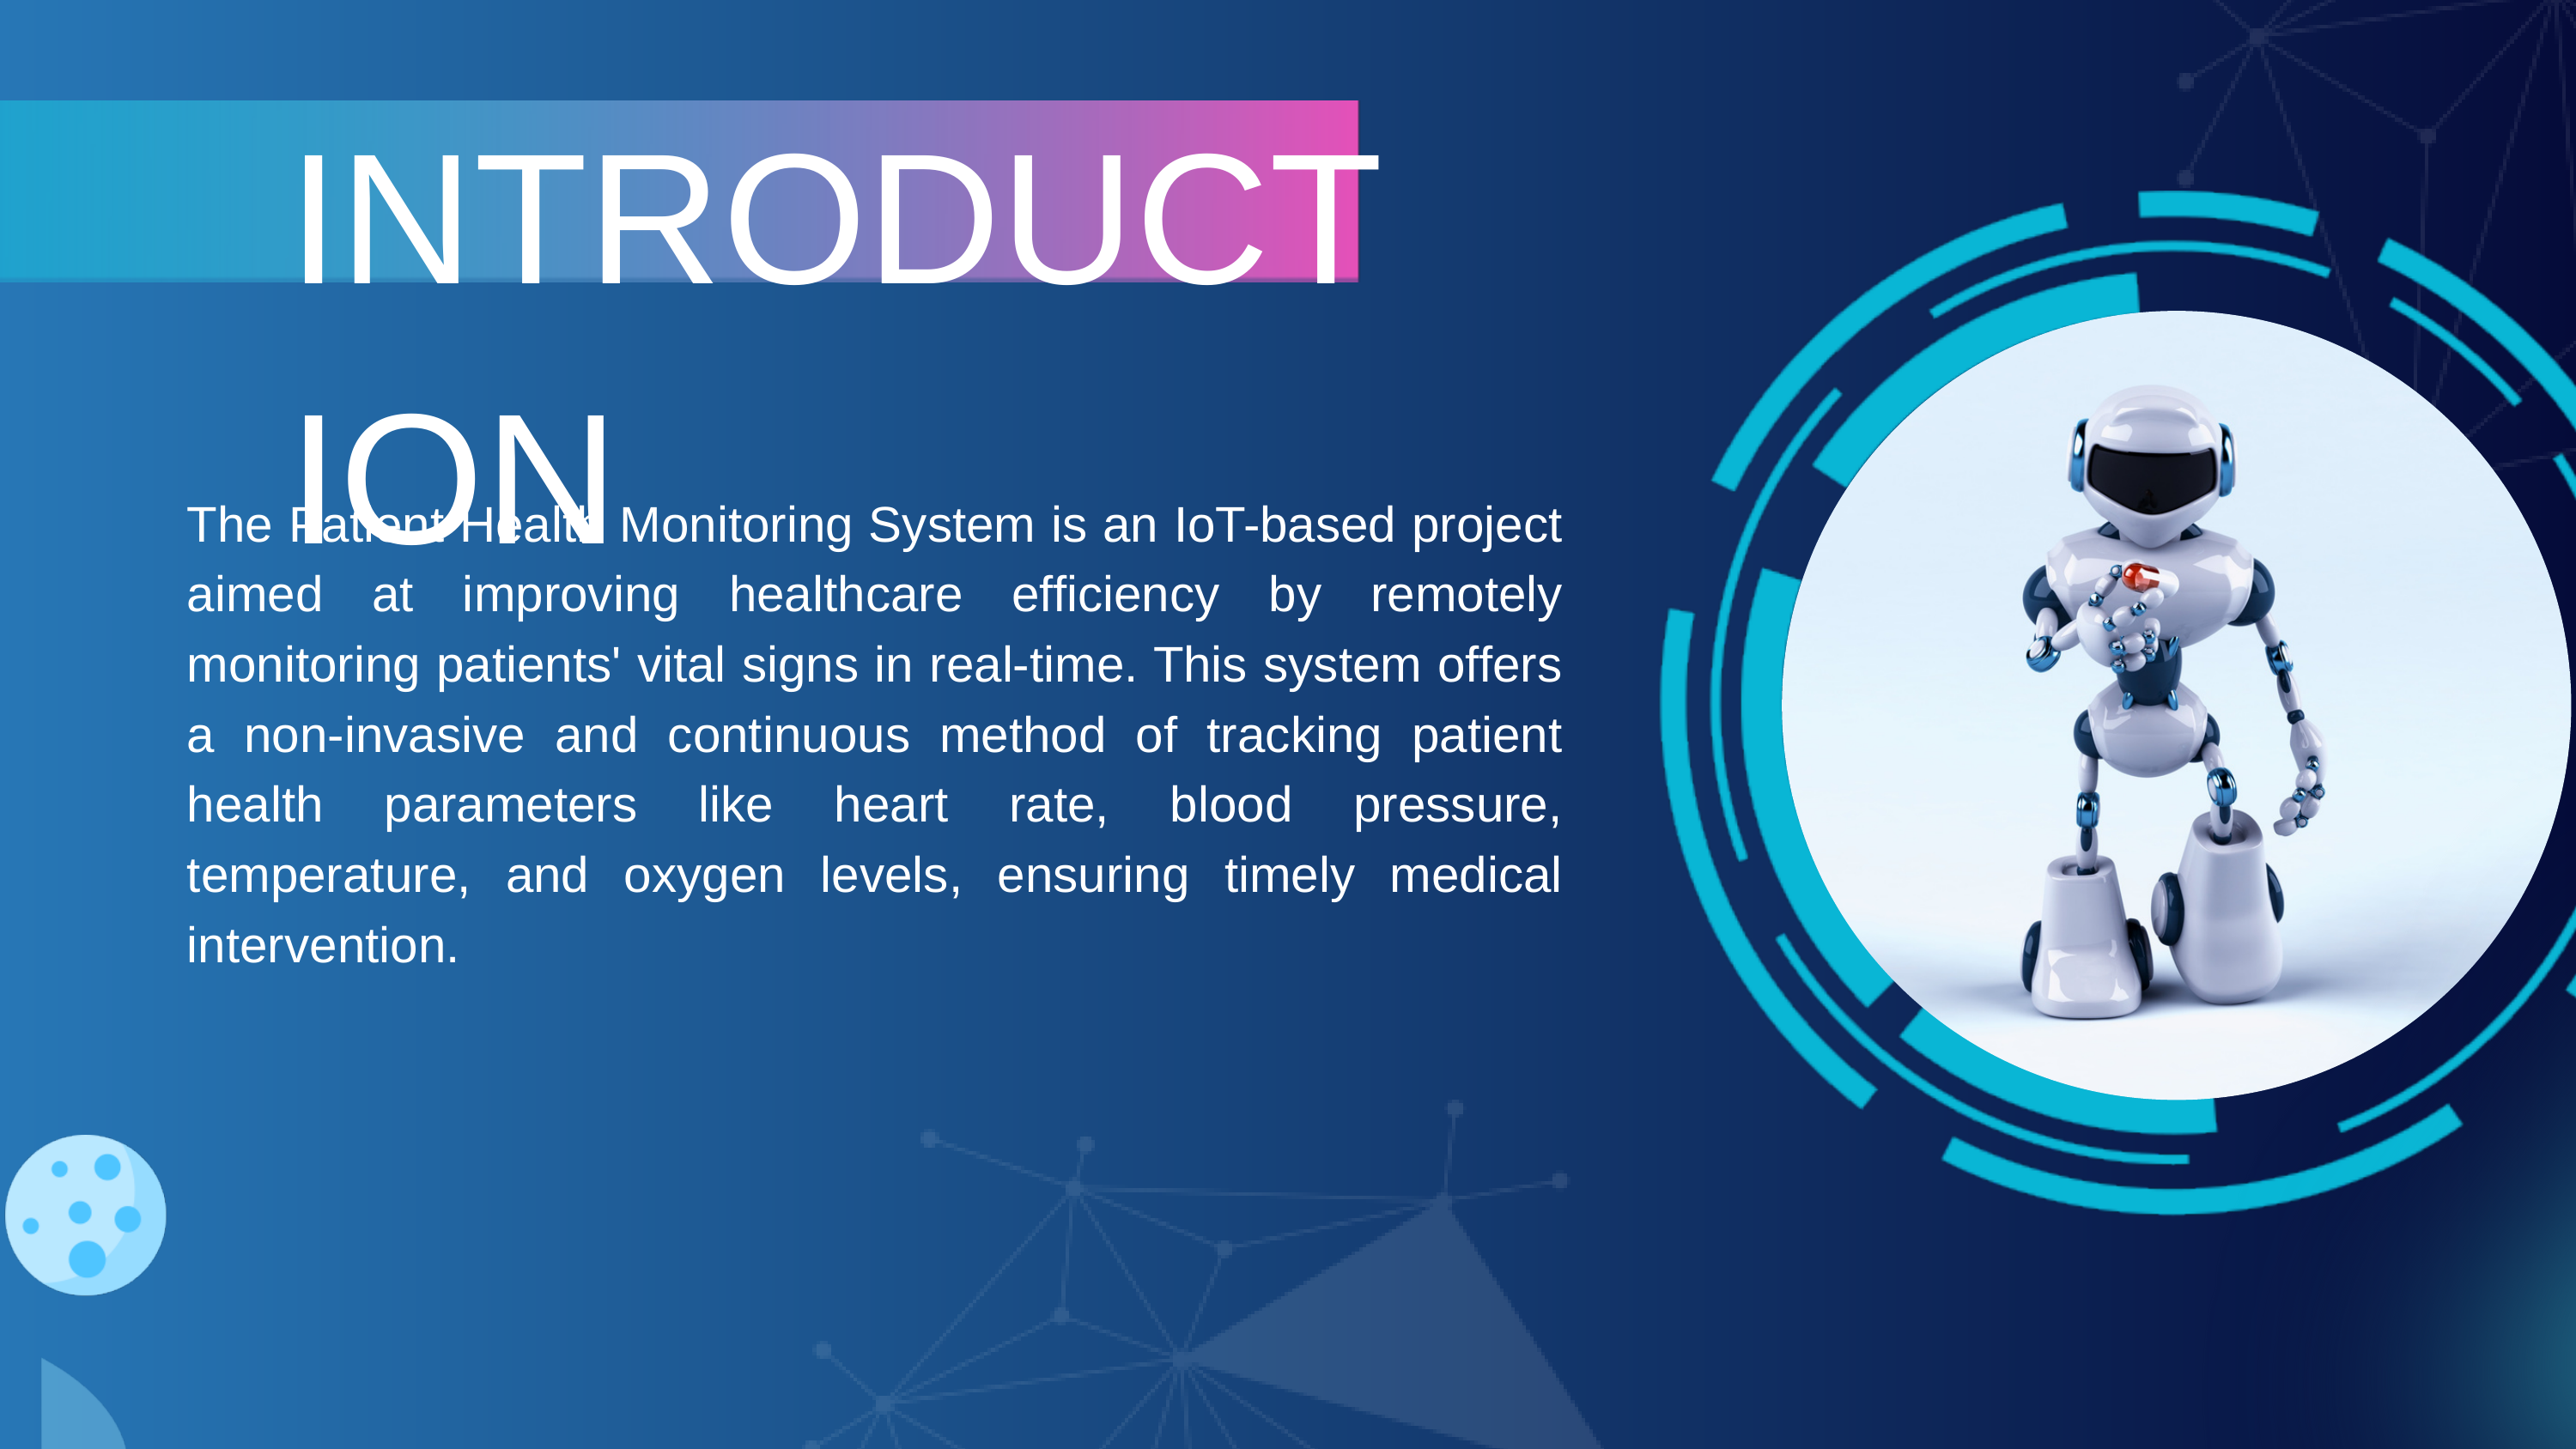

INTRODUCTION

The Patient Health Monitoring System is an IoT-based project aimed at improving healthcare efficiency by remotely monitoring patients' vital signs in real-time. This system offers a non-invasive and continuous method of tracking patient health parameters like heart rate, blood pressure, temperature, and oxygen levels, ensuring timely medical intervention.